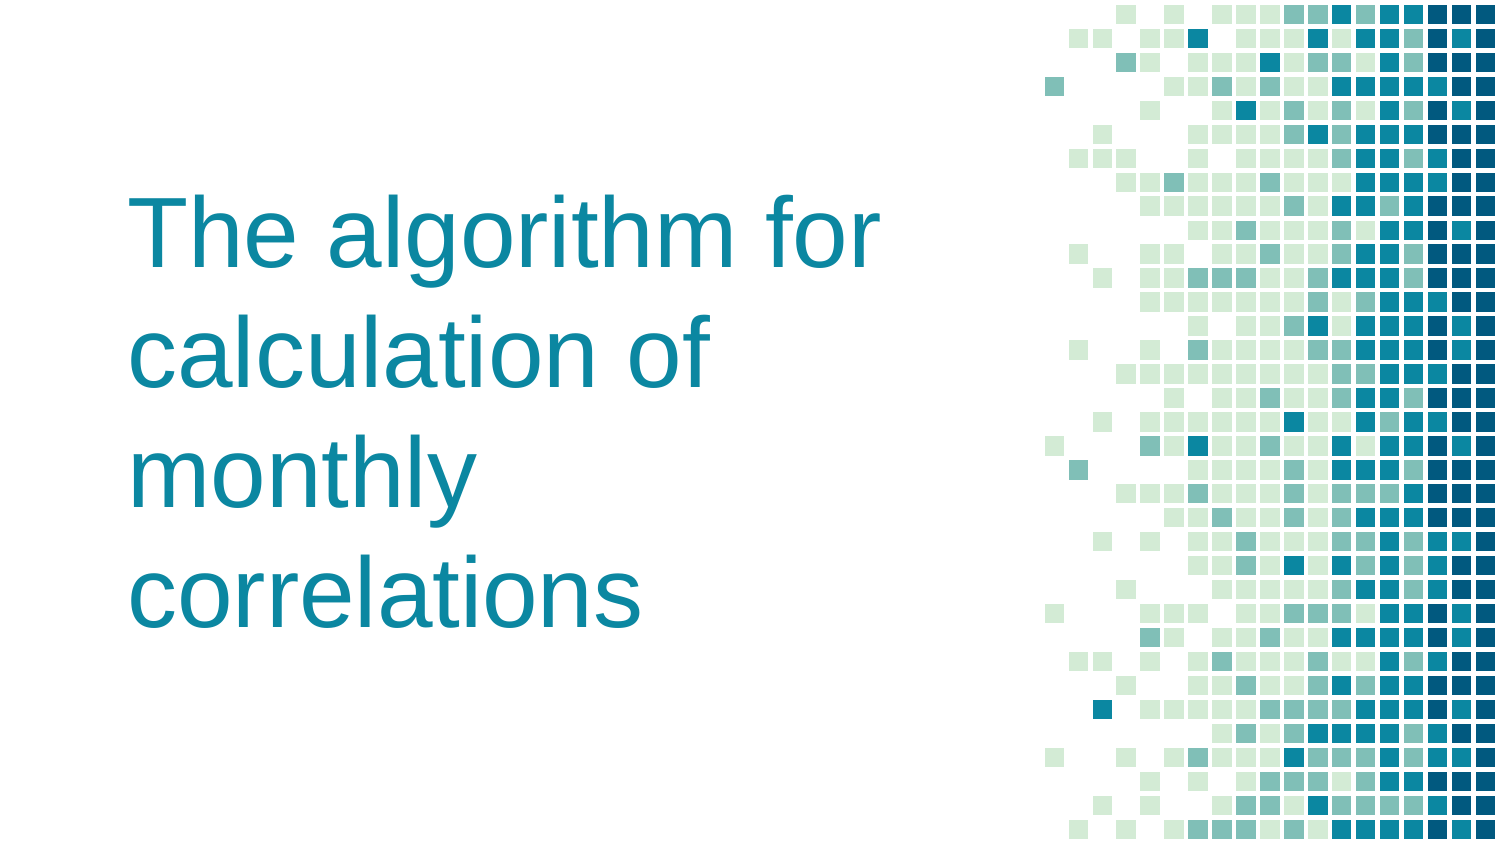

# The algorithm for calculation of monthly correlations